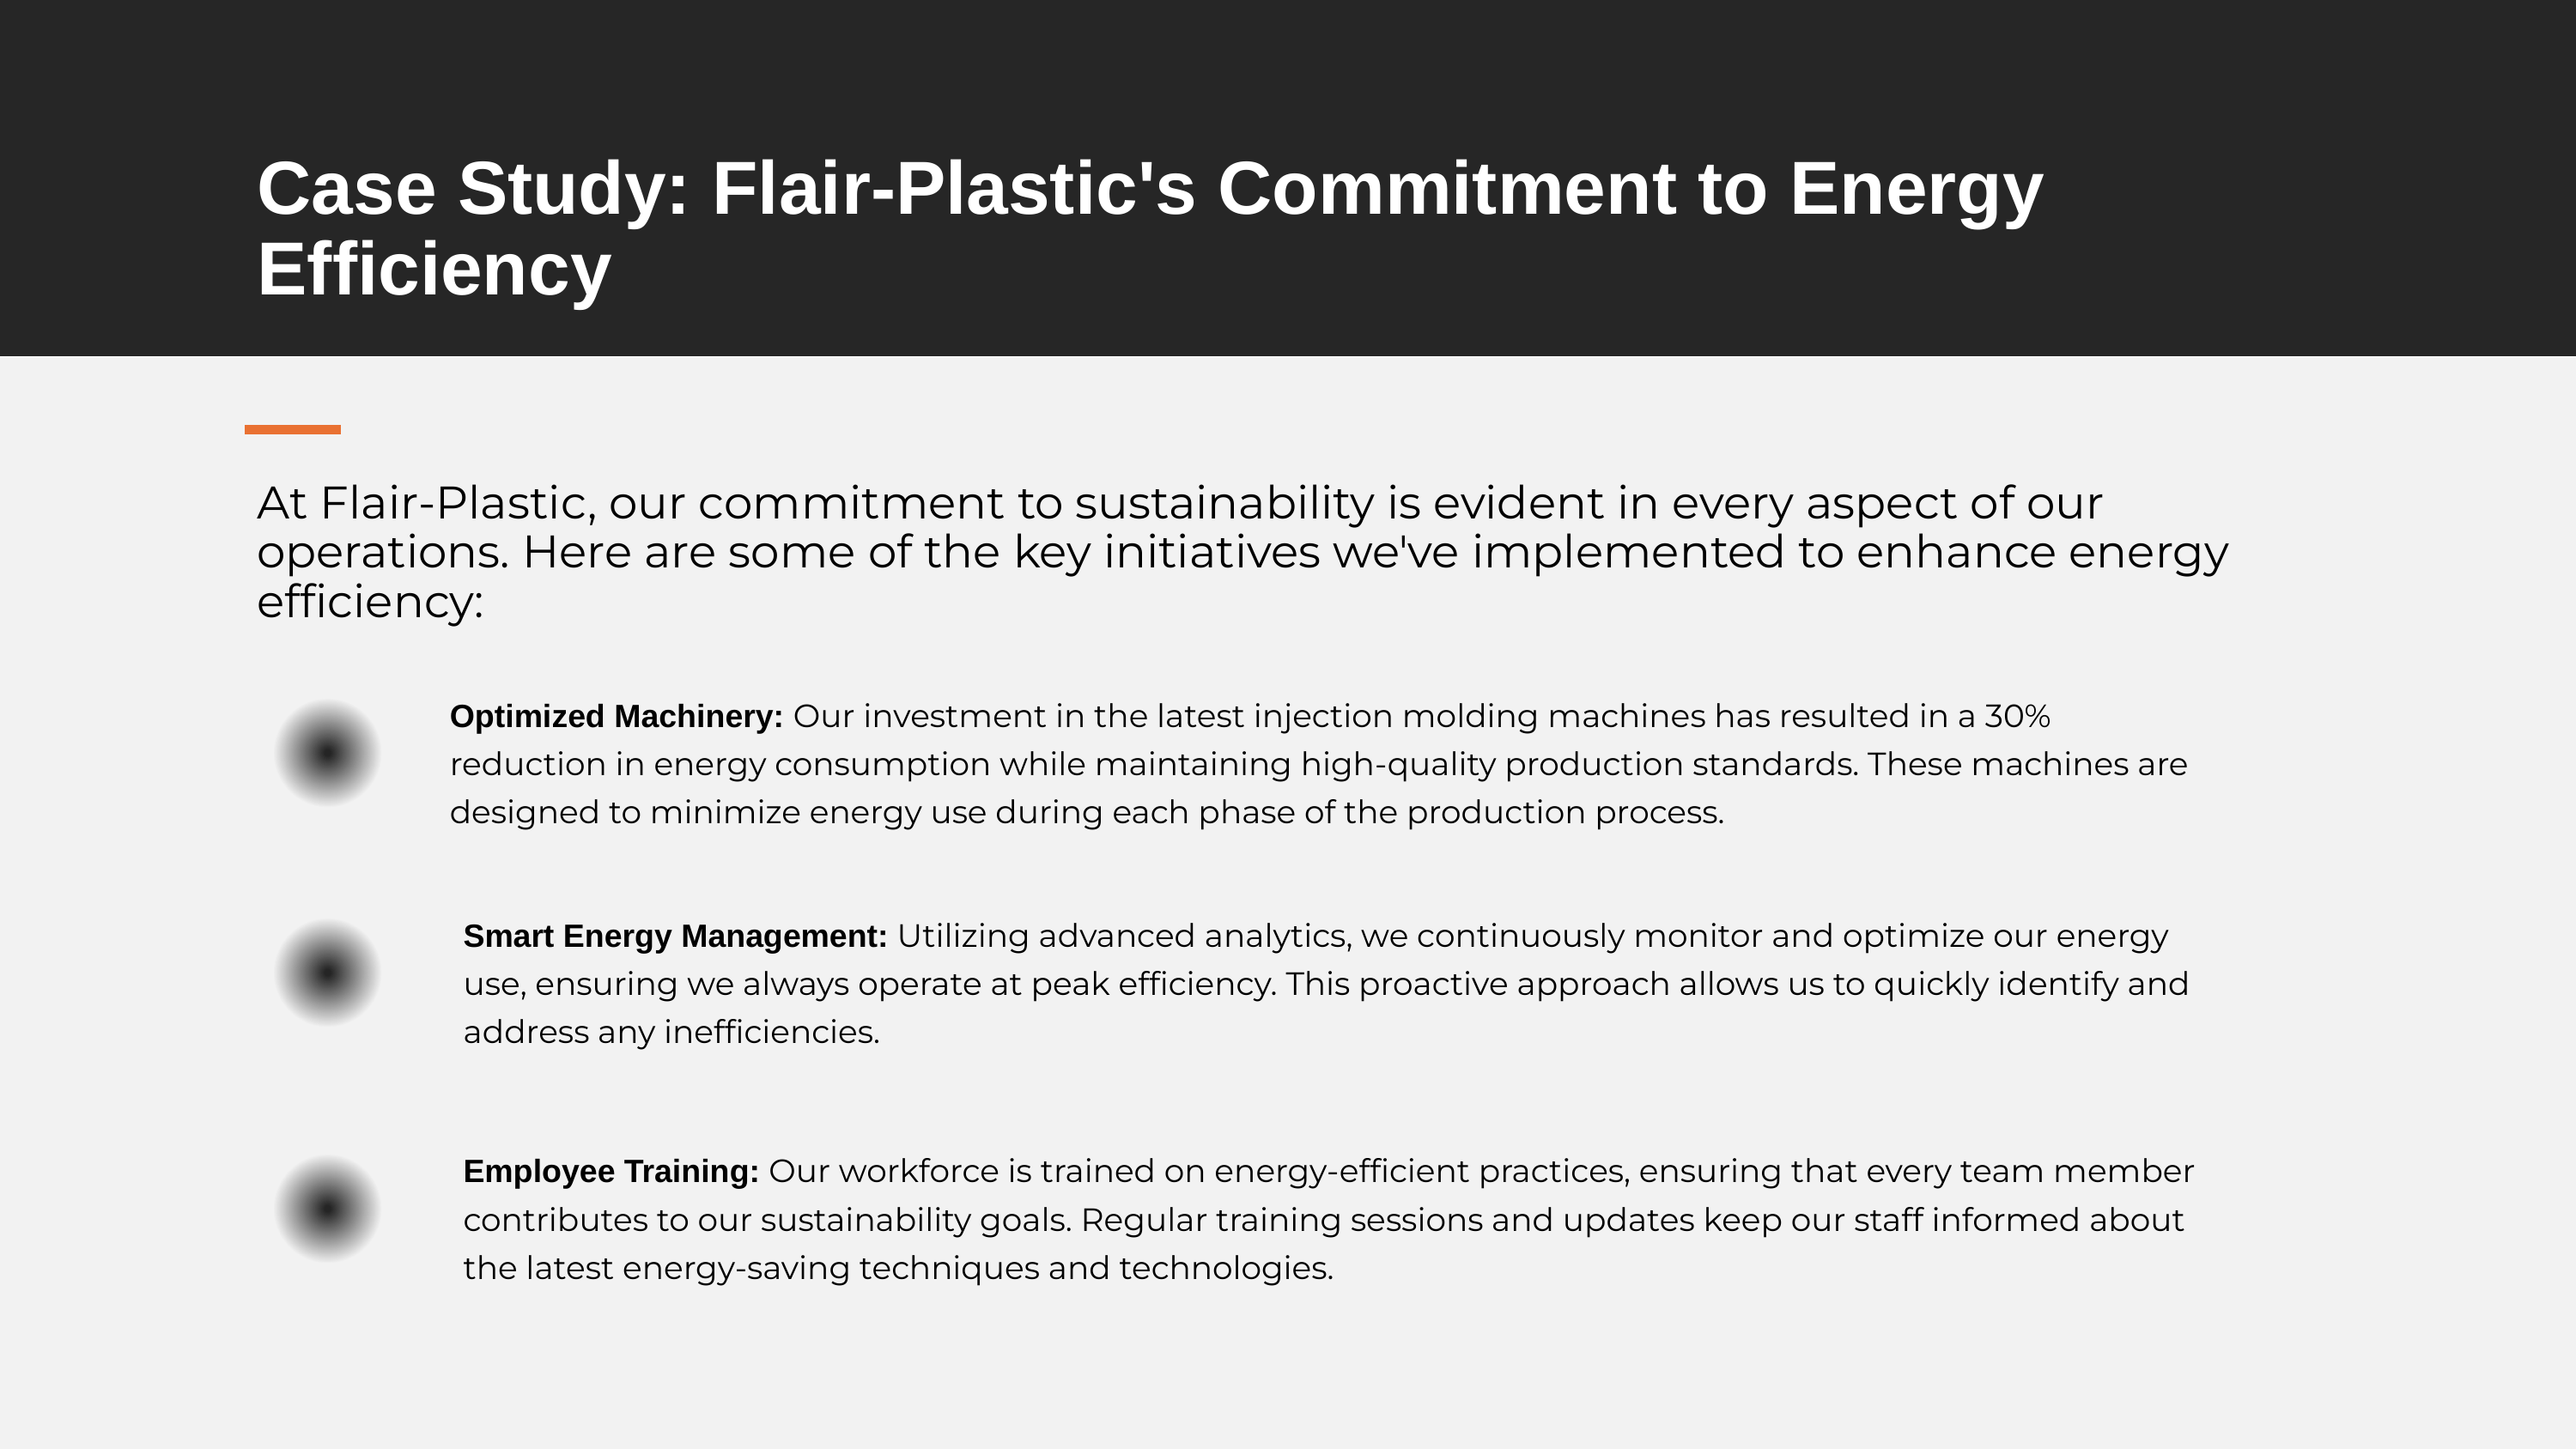

Case Study: Flair-Plastic's Commitment to Energy Efficiency

At Flair-Plastic, our commitment to sustainability is evident in every aspect of our operations. Here are some of the key initiatives we've implemented to enhance energy efficiency:
Optimized Machinery: Our investment in the latest injection molding machines has resulted in a 30% reduction in energy consumption while maintaining high-quality production standards. These machines are designed to minimize energy use during each phase of the production process.

Smart Energy Management: Utilizing advanced analytics, we continuously monitor and optimize our energy use, ensuring we always operate at peak efficiency. This proactive approach allows us to quickly identify and address any inefficiencies.

Employee Training: Our workforce is trained on energy-efficient practices, ensuring that every team member contributes to our sustainability goals. Regular training sessions and updates keep our staff informed about the latest energy-saving techniques and technologies.